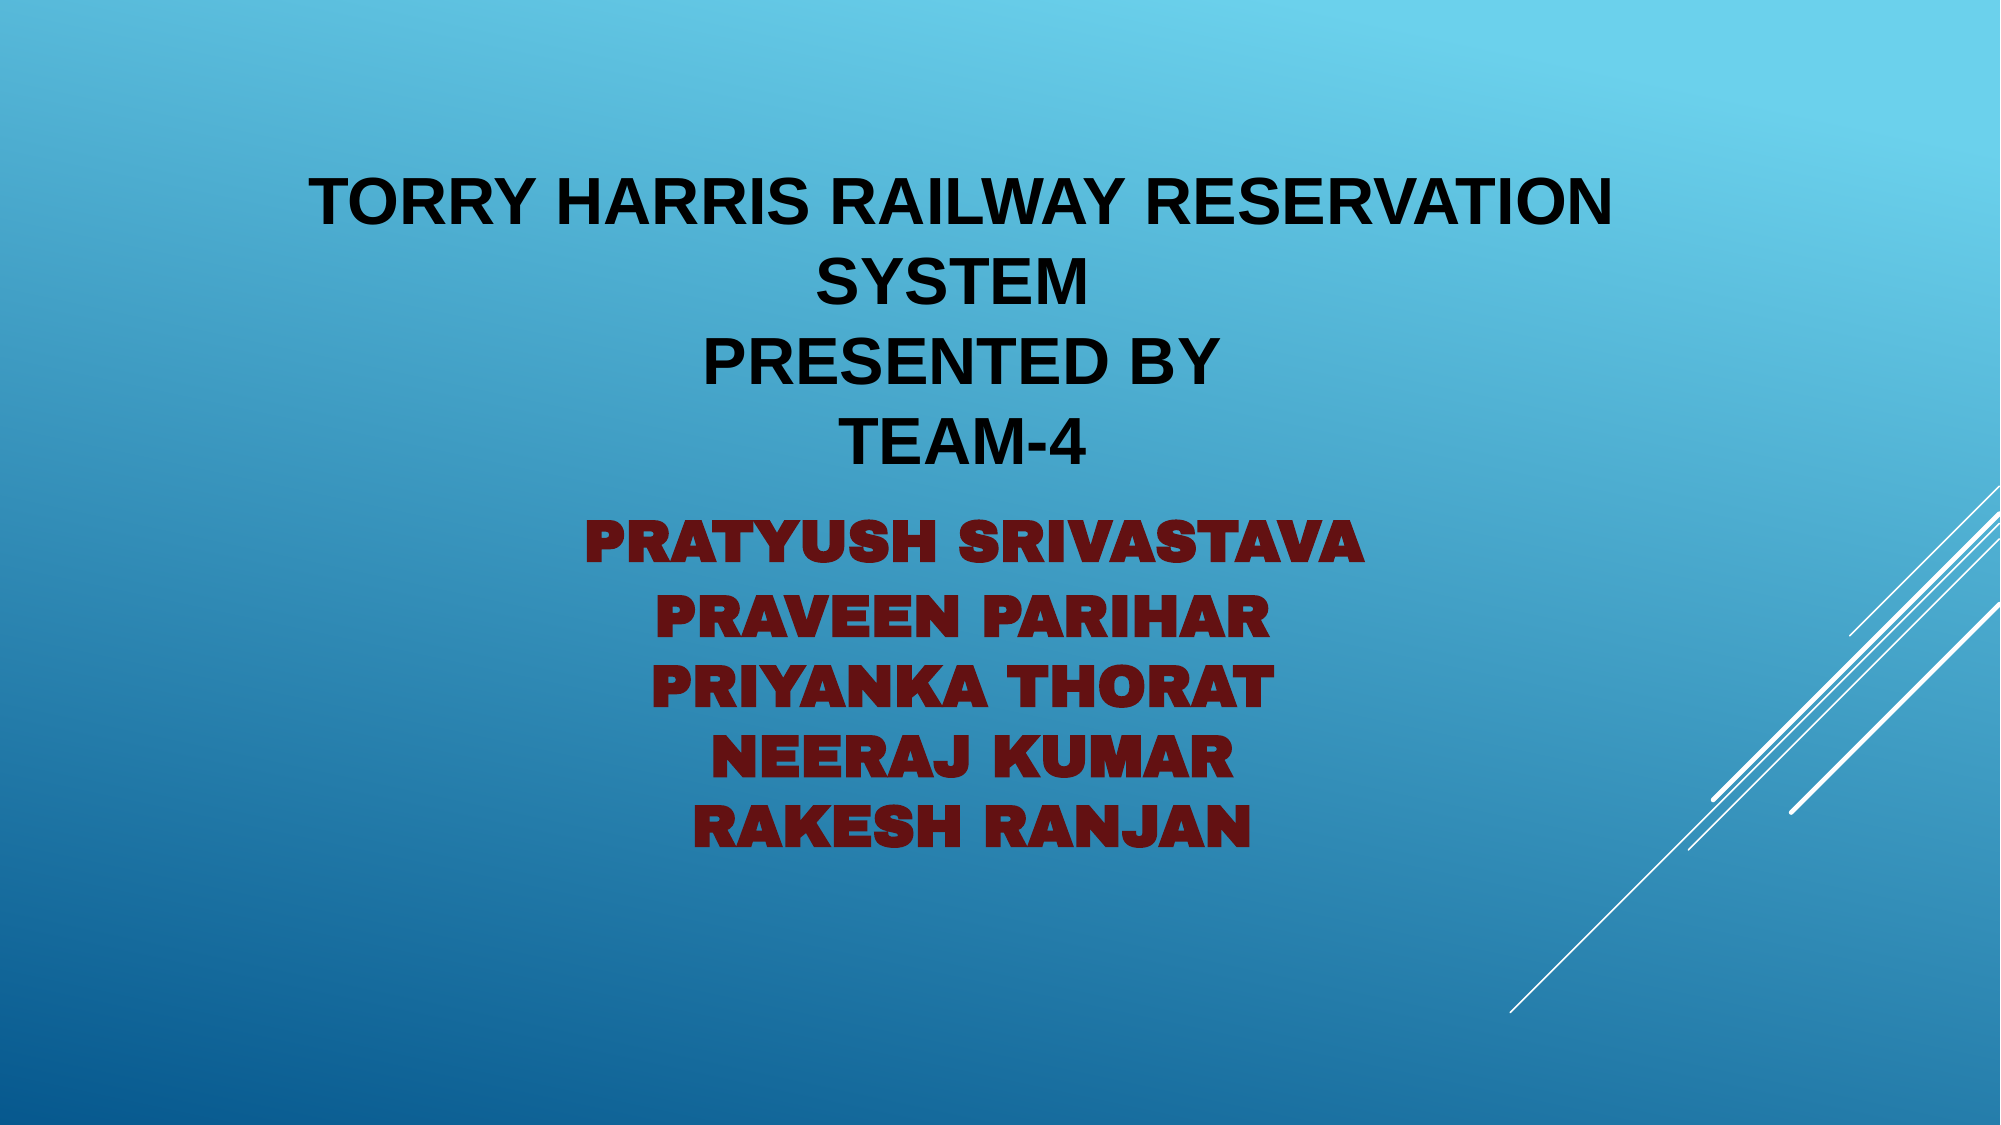

# TORRY HARRIS Railway Reservation System Presented by Team-4 Pratyush Srivastava Praveen Parihar Priyanka thorat Neeraj Kumar Rakesh Ranjan